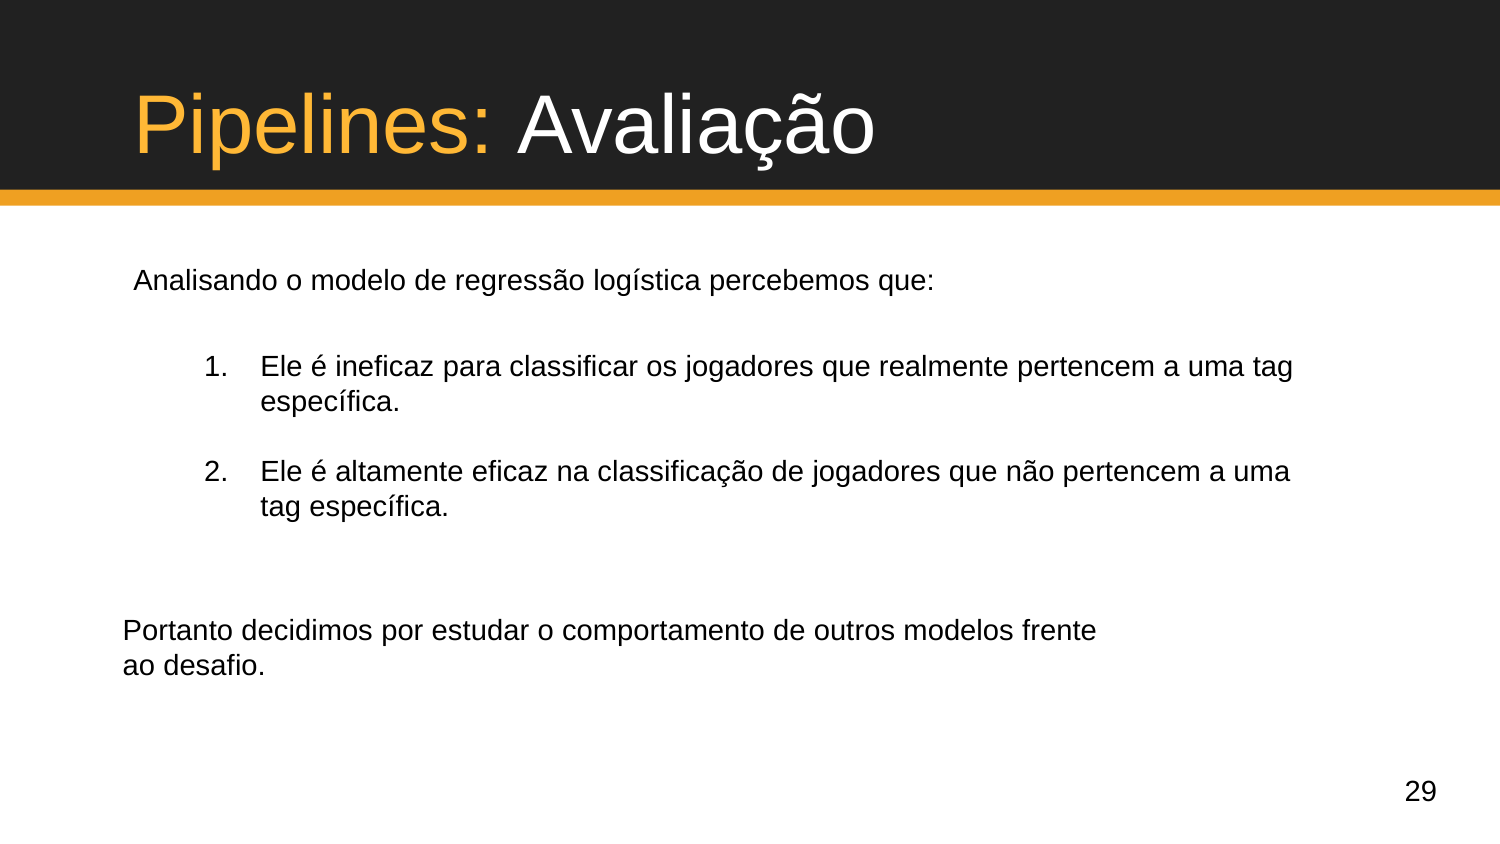

# Pipelines: Avaliação
Analisando o modelo de regressão logística percebemos que:

Ele é ineficaz para classificar os jogadores que realmente pertencem a uma tag específica.

Ele é altamente eficaz na classificação de jogadores que não pertencem a uma tag específica.

Portanto decidimos por estudar o comportamento de outros modelos frente ao desafio.

29